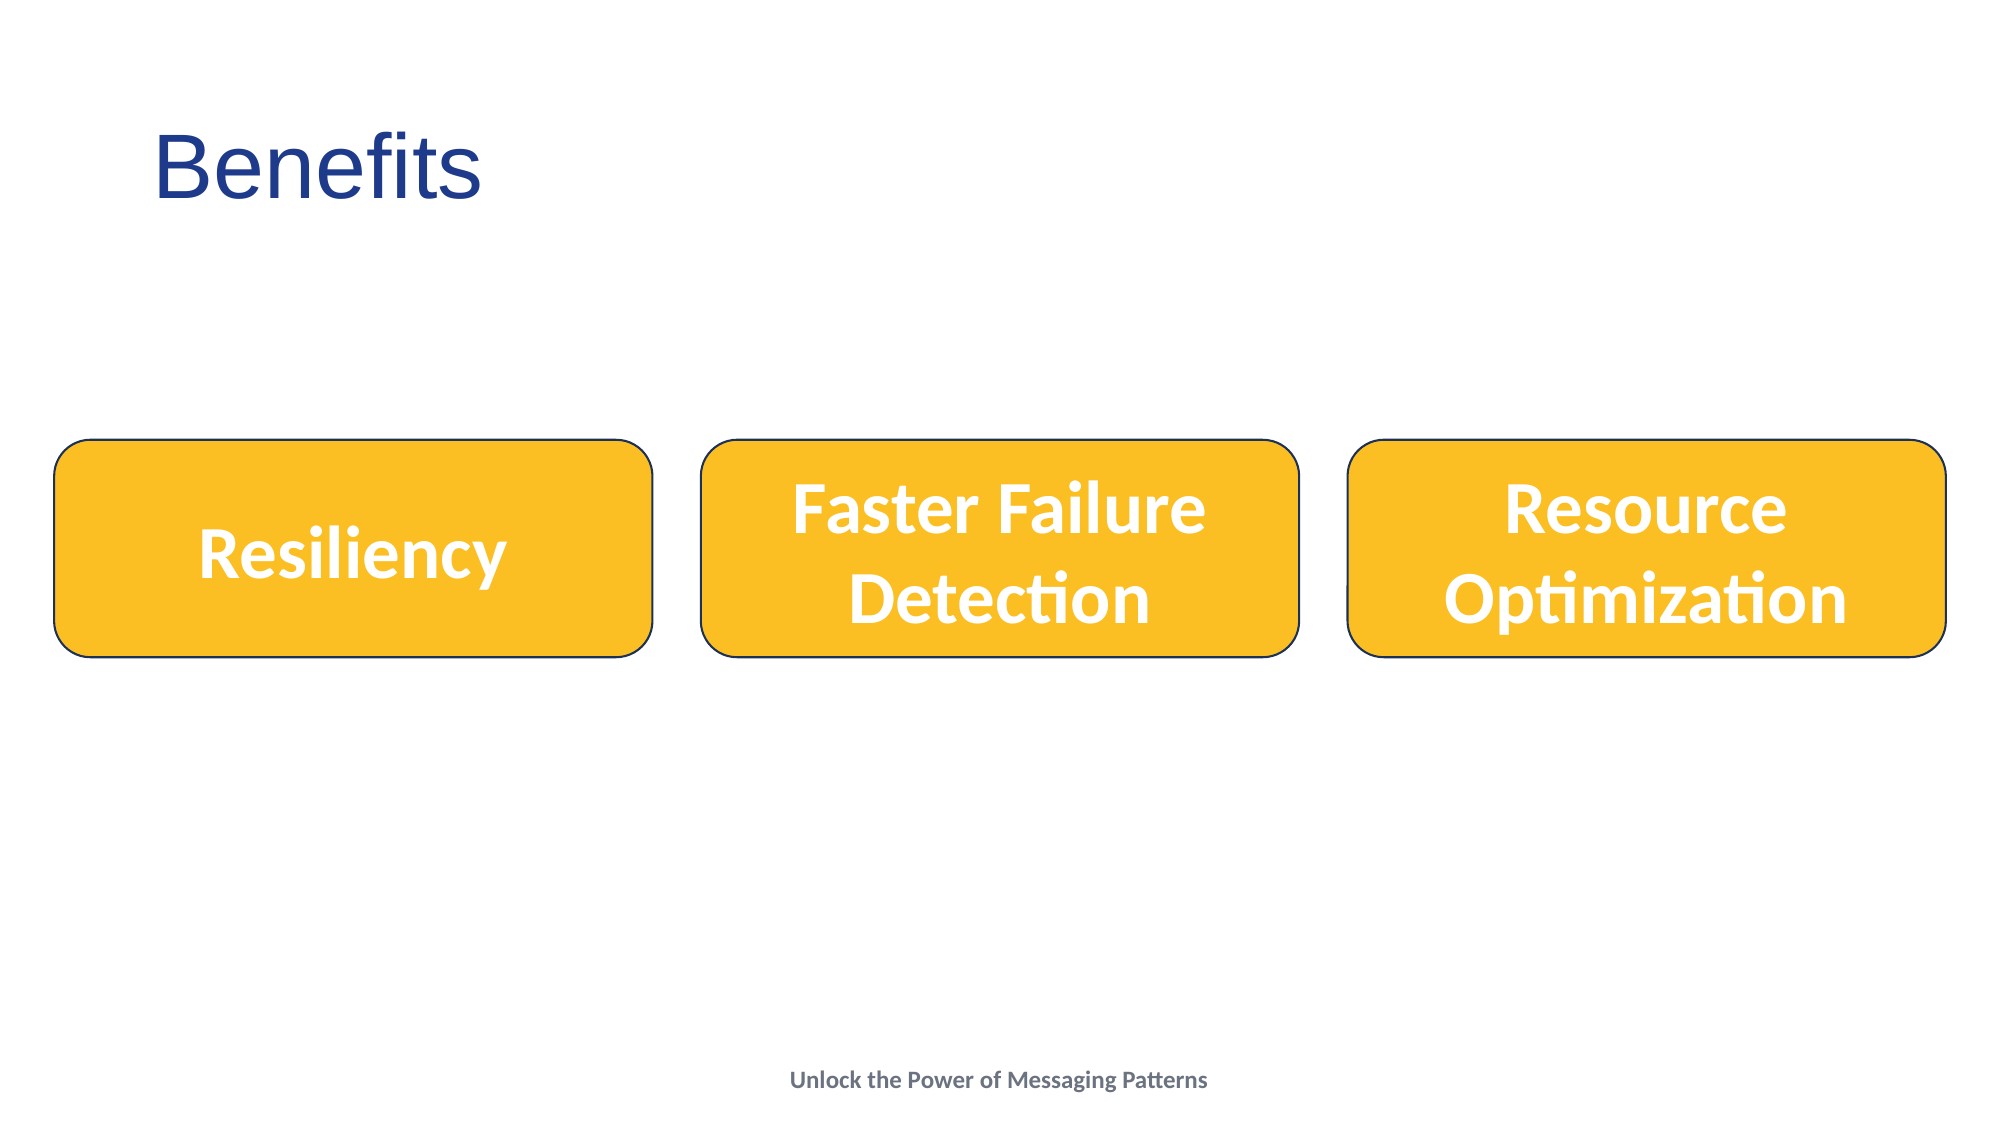

# Benefits
Resource Optimization
Resiliency
Faster Failure Detection